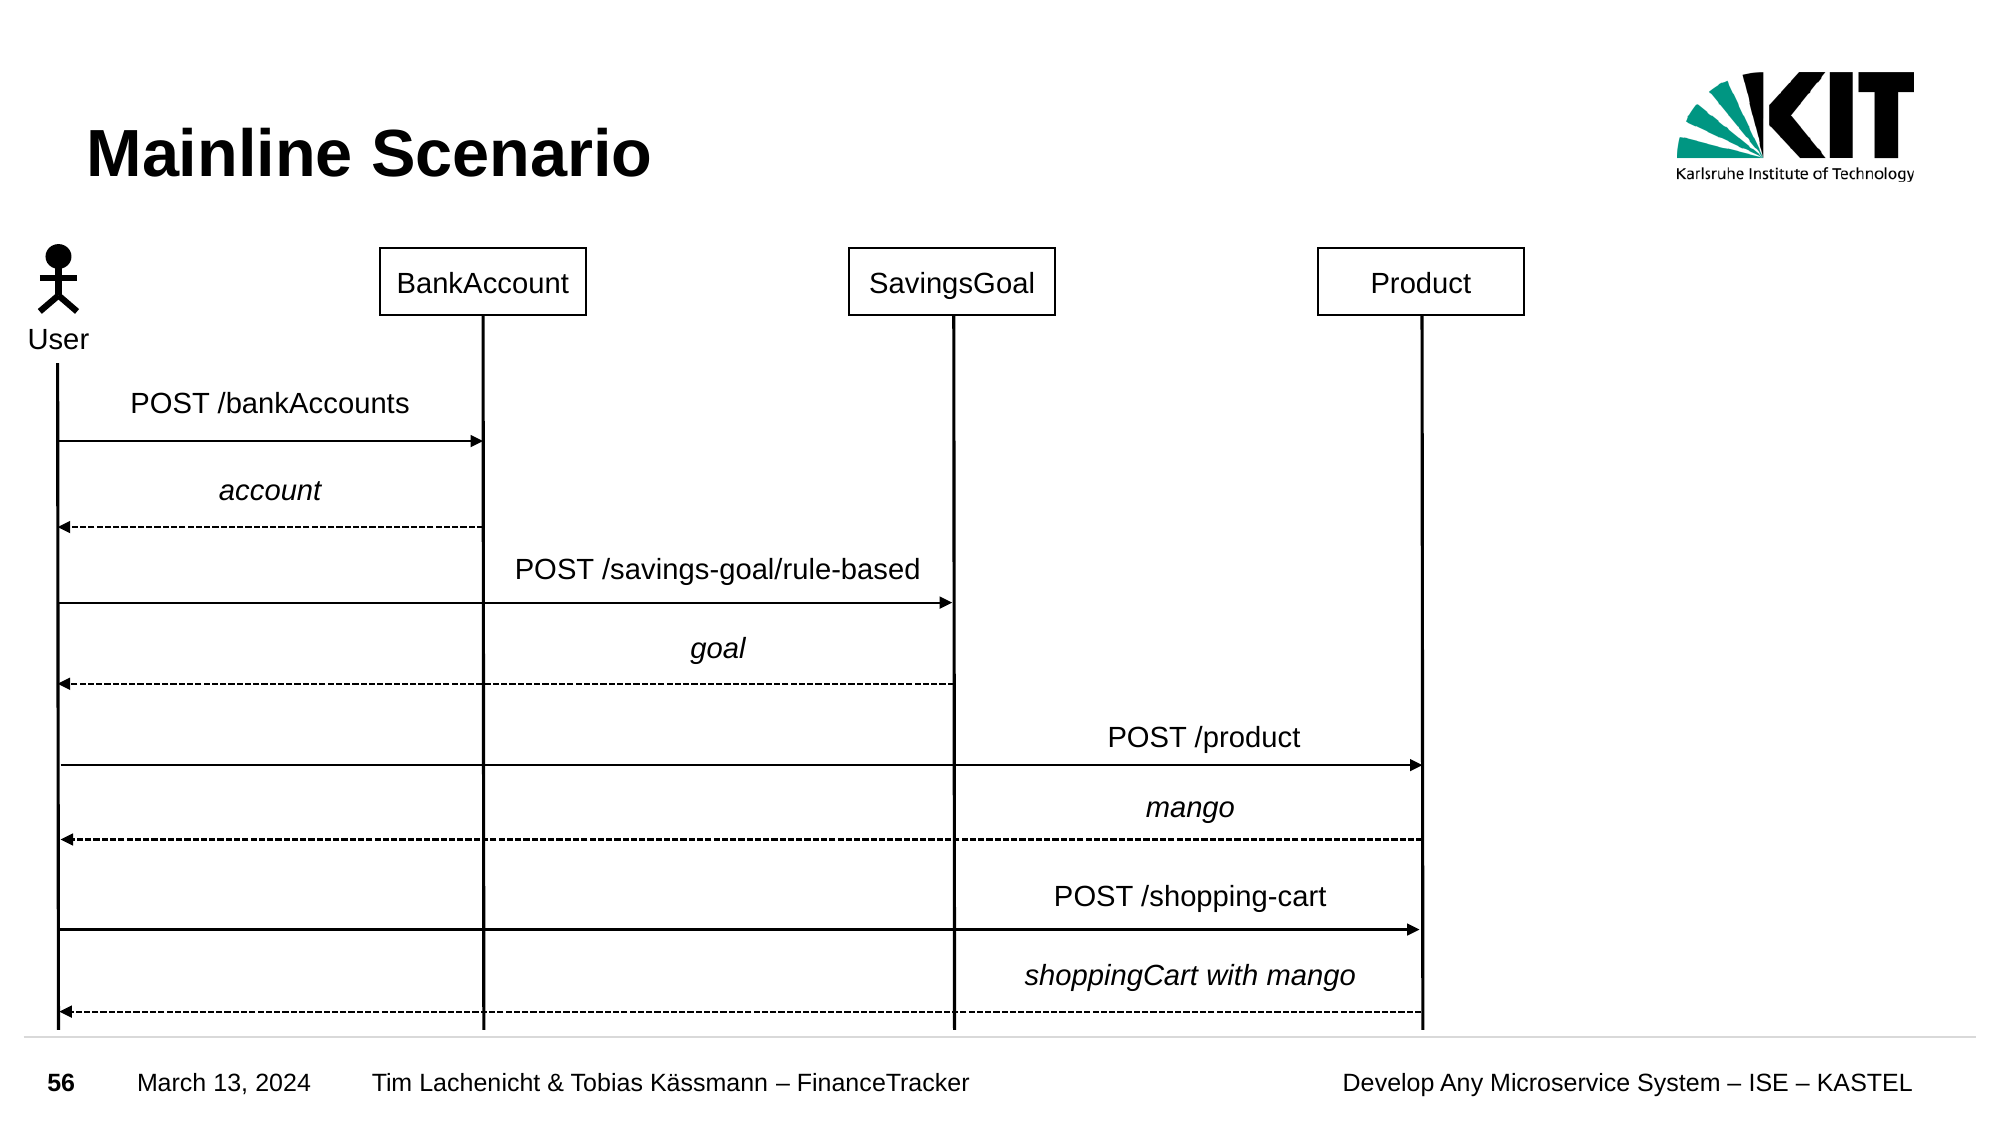

# Mainline Scenario

User
BankAccount
SavingsGoal
Product
POST /bankAccounts
account
POST /savings-goal/rule-based
goal
POST /product
mango
POST /shopping-cart
shoppingCart with mango
56
March 13, 2024